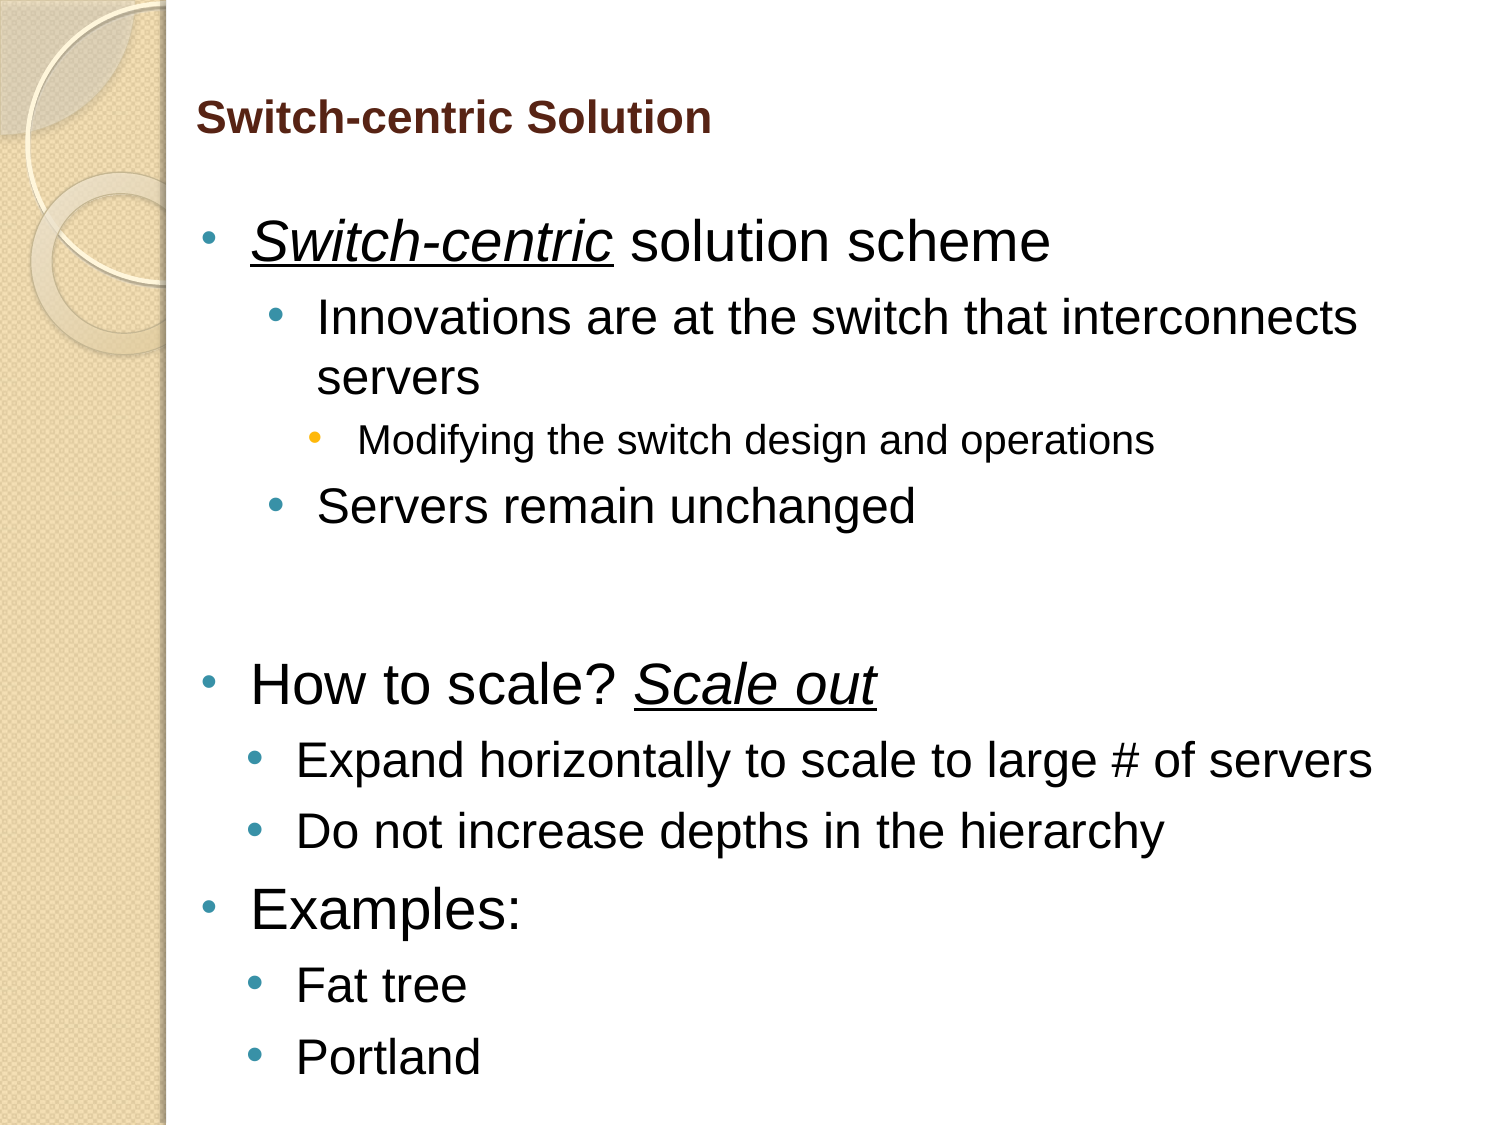

# Switch-centric Solution
Switch-centric solution scheme
Innovations are at the switch that interconnects servers
Modifying the switch design and operations
Servers remain unchanged

How to scale? Scale out
Expand horizontally to scale to large # of servers
Do not increase depths in the hierarchy
Examples:
Fat tree
Portland